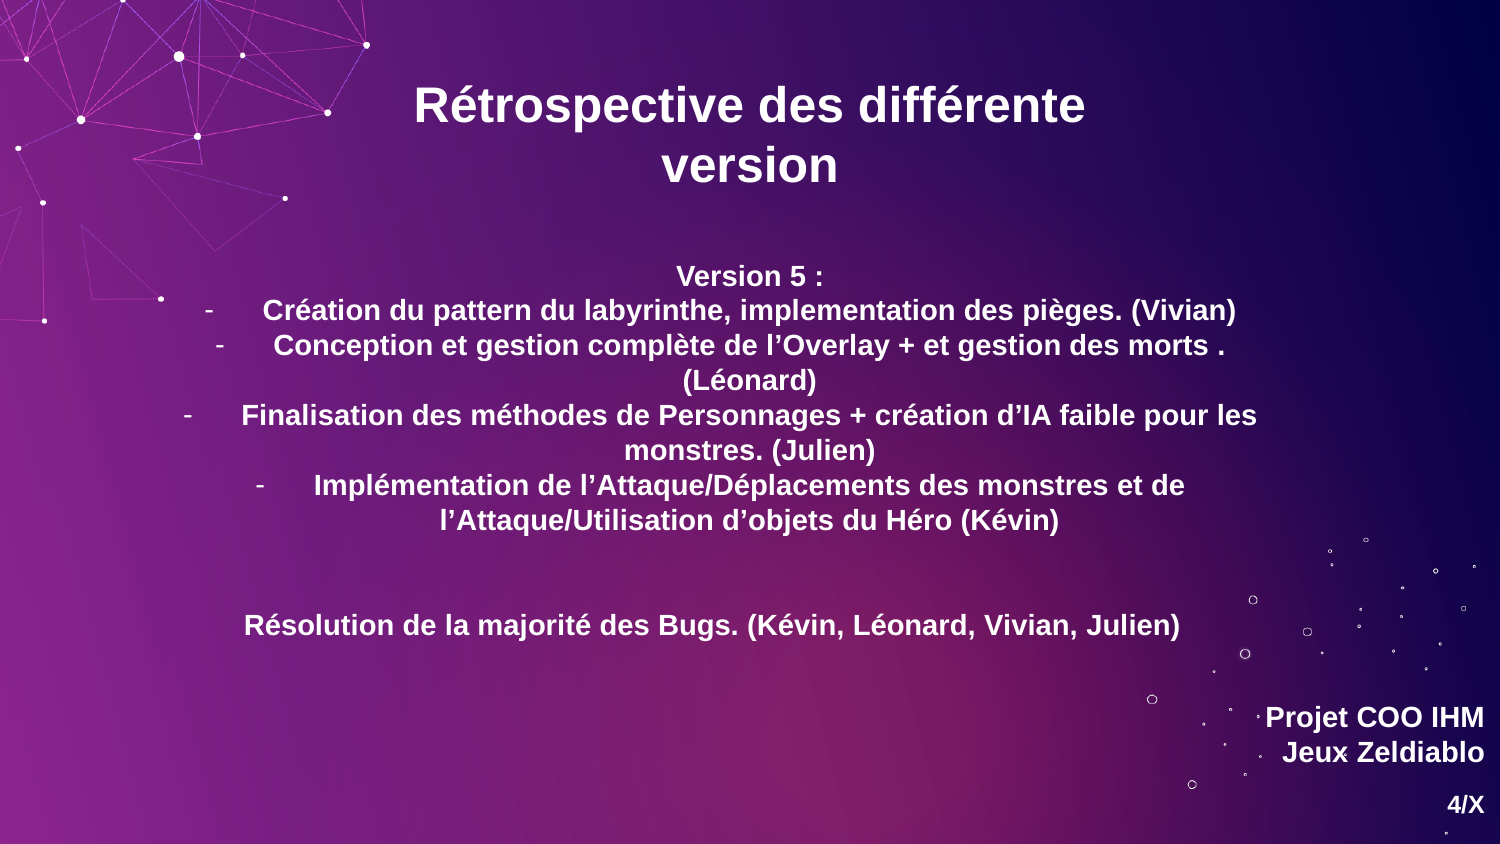

# Rétrospective des différente version
Version 5 :
Création du pattern du labyrinthe, implementation des pièges. (Vivian)
Conception et gestion complète de l’Overlay + et gestion des morts . (Léonard)
Finalisation des méthodes de Personnages + création d’IA faible pour les monstres. (Julien)
Implémentation de l’Attaque/Déplacements des monstres et de l’Attaque/Utilisation d’objets du Héro (Kévin)

Résolution de la majorité des Bugs. (Kévin, Léonard, Vivian, Julien)

Projet COO IHM
Jeux Zeldiablo
4/X